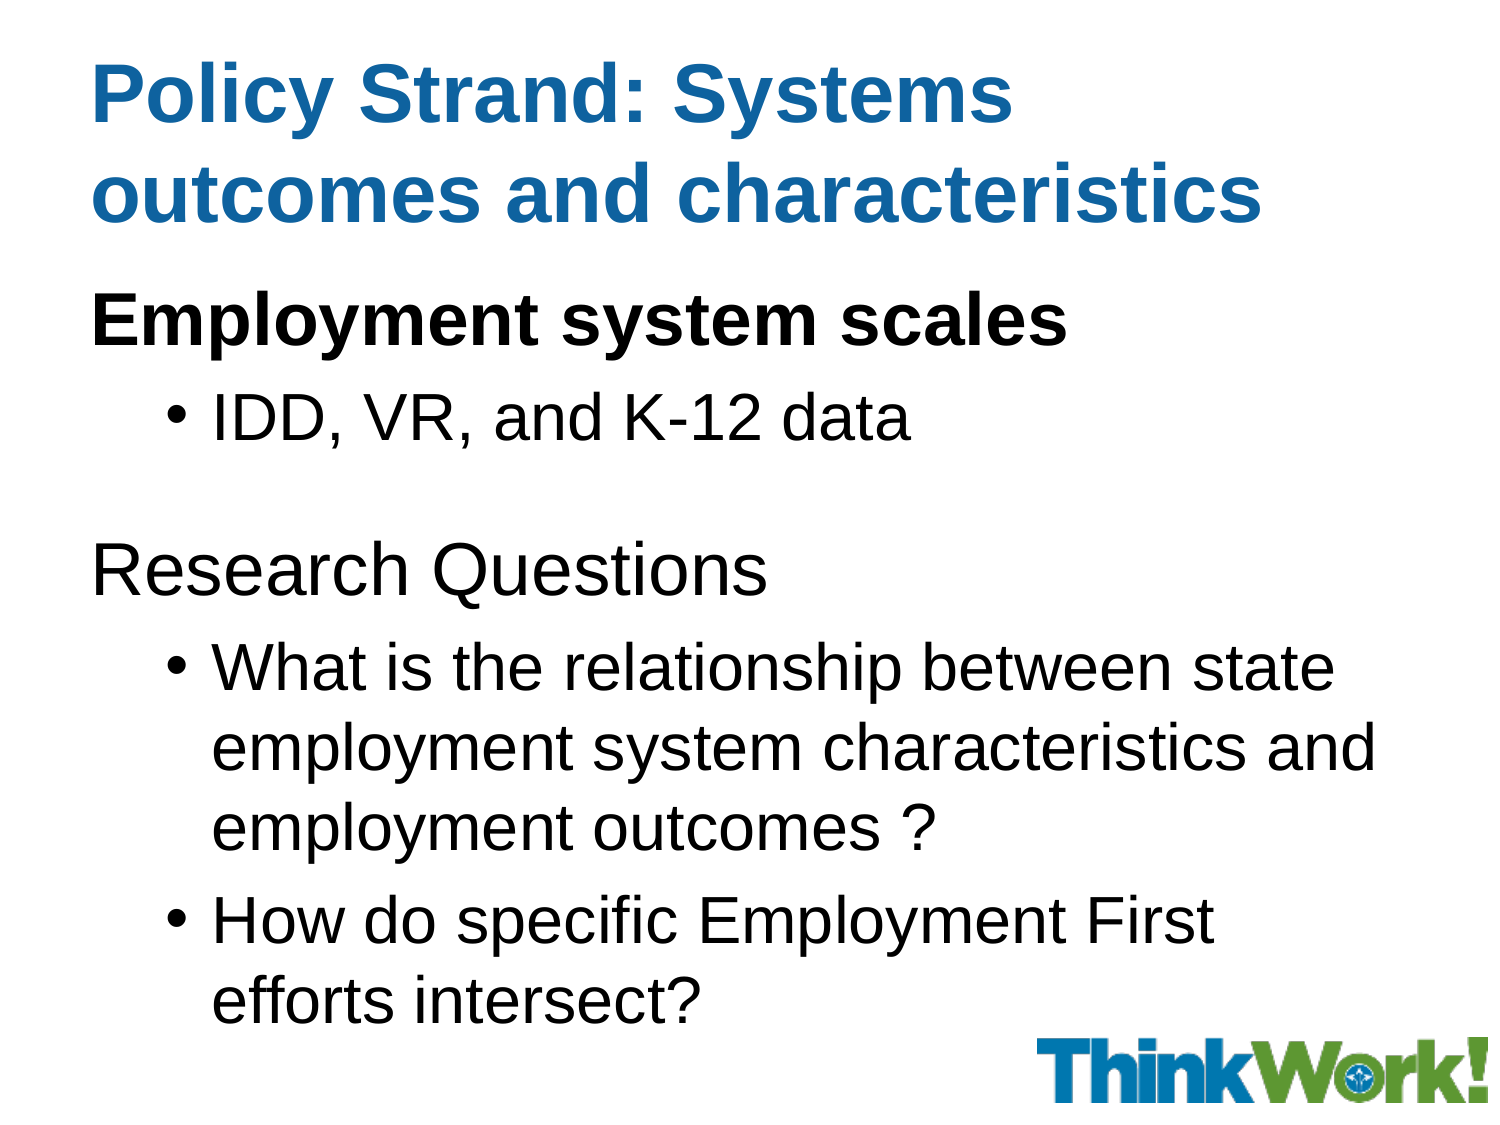

# Policy Strand: Systems outcomes and characteristics
Employment system scales
IDD, VR, and K-12 data

Research Questions
What is the relationship between state employment system characteristics and employment outcomes ?
How do specific Employment First efforts intersect?